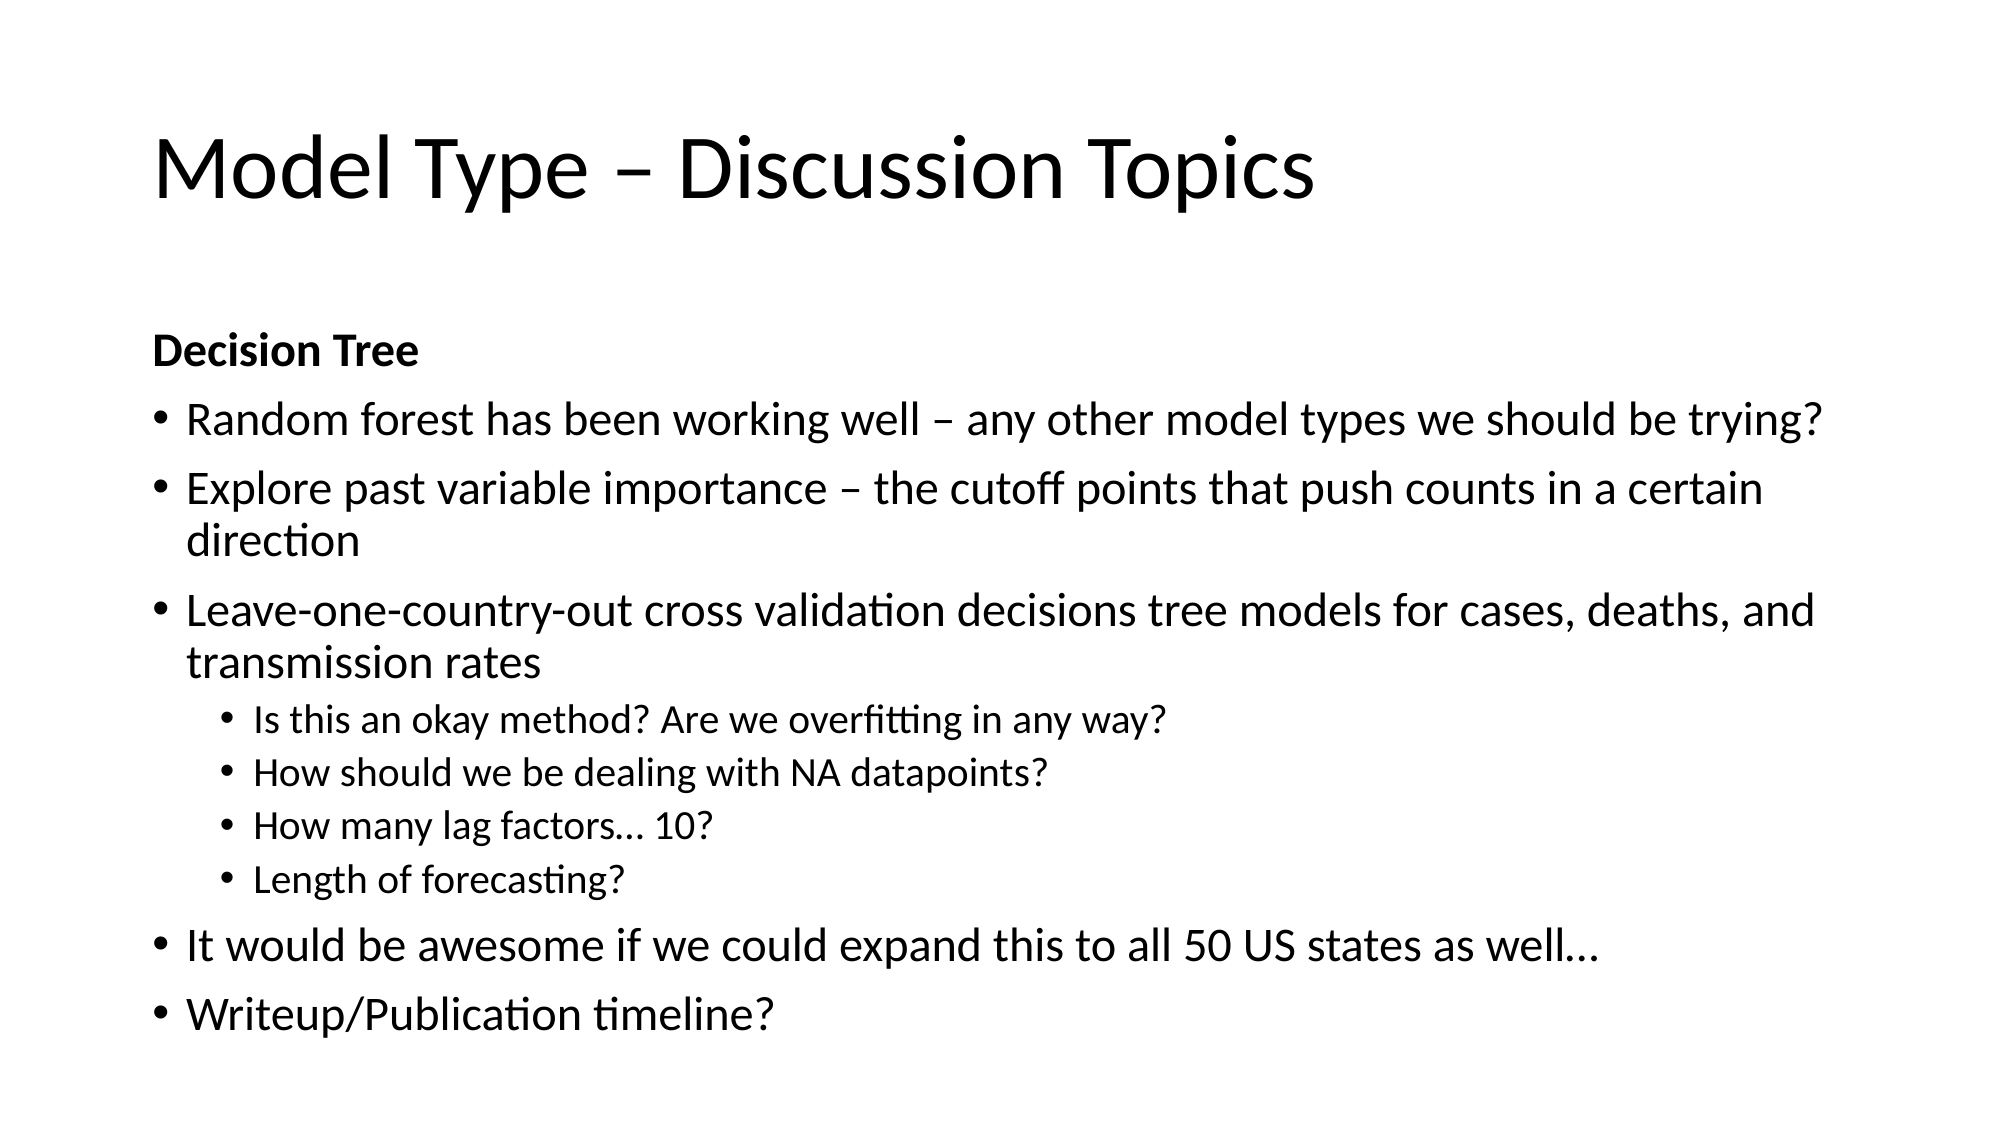

# Model Type – Discussion Topics
Decision Tree
Random forest has been working well – any other model types we should be trying?
Explore past variable importance – the cutoff points that push counts in a certain direction
Leave-one-country-out cross validation decisions tree models for cases, deaths, and transmission rates
Is this an okay method? Are we overfitting in any way?
How should we be dealing with NA datapoints?
How many lag factors… 10?
Length of forecasting?
It would be awesome if we could expand this to all 50 US states as well…
Writeup/Publication timeline?